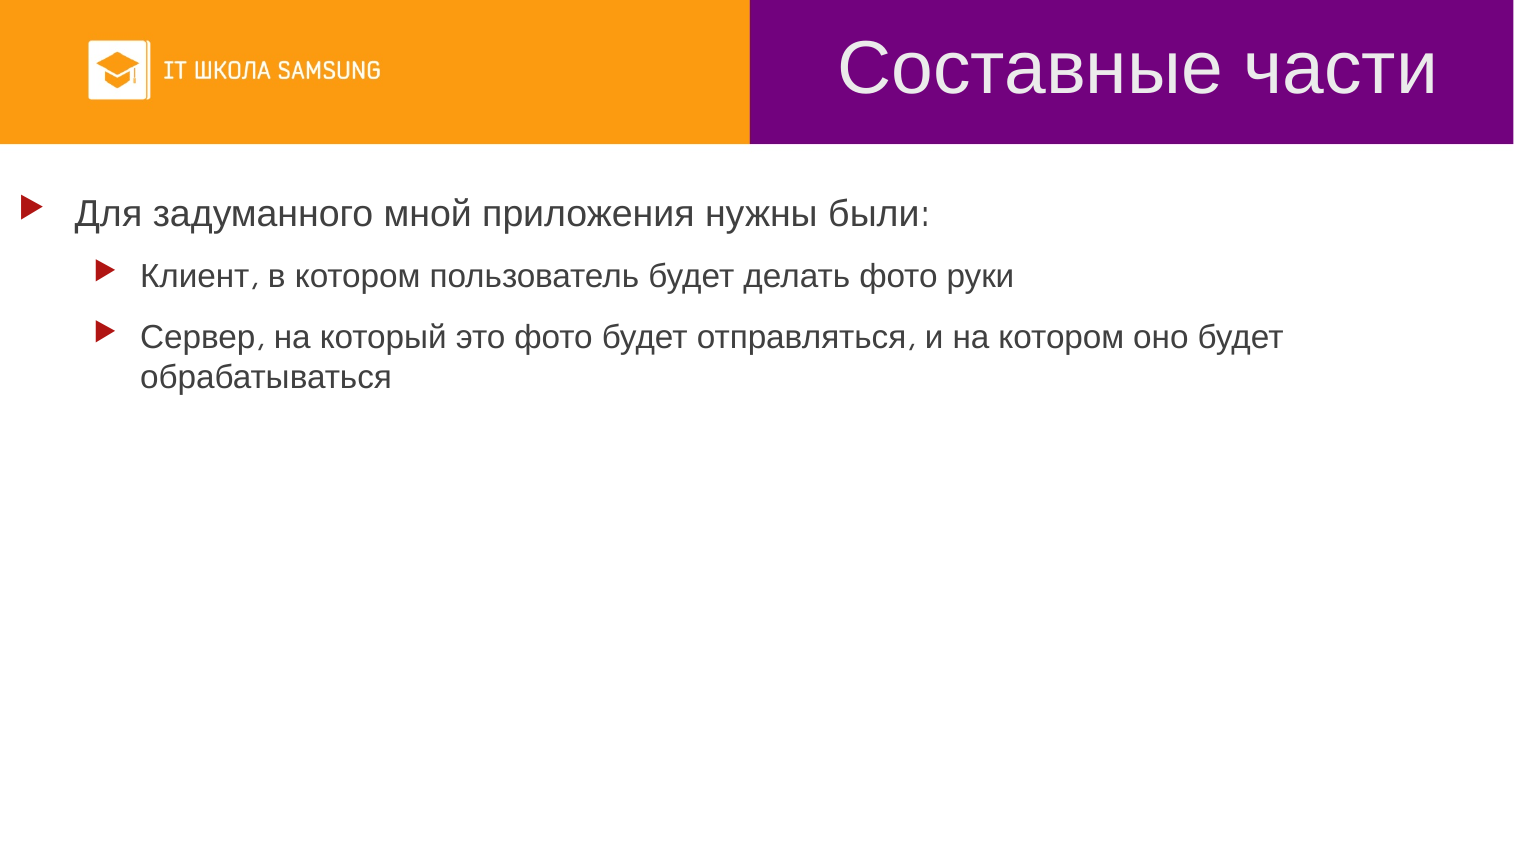

Составные части
Для задуманного мной приложения нужны были:
Клиент, в котором пользователь будет делать фото руки
Сервер, на который это фото будет отправляться, и на котором оно будет обрабатываться